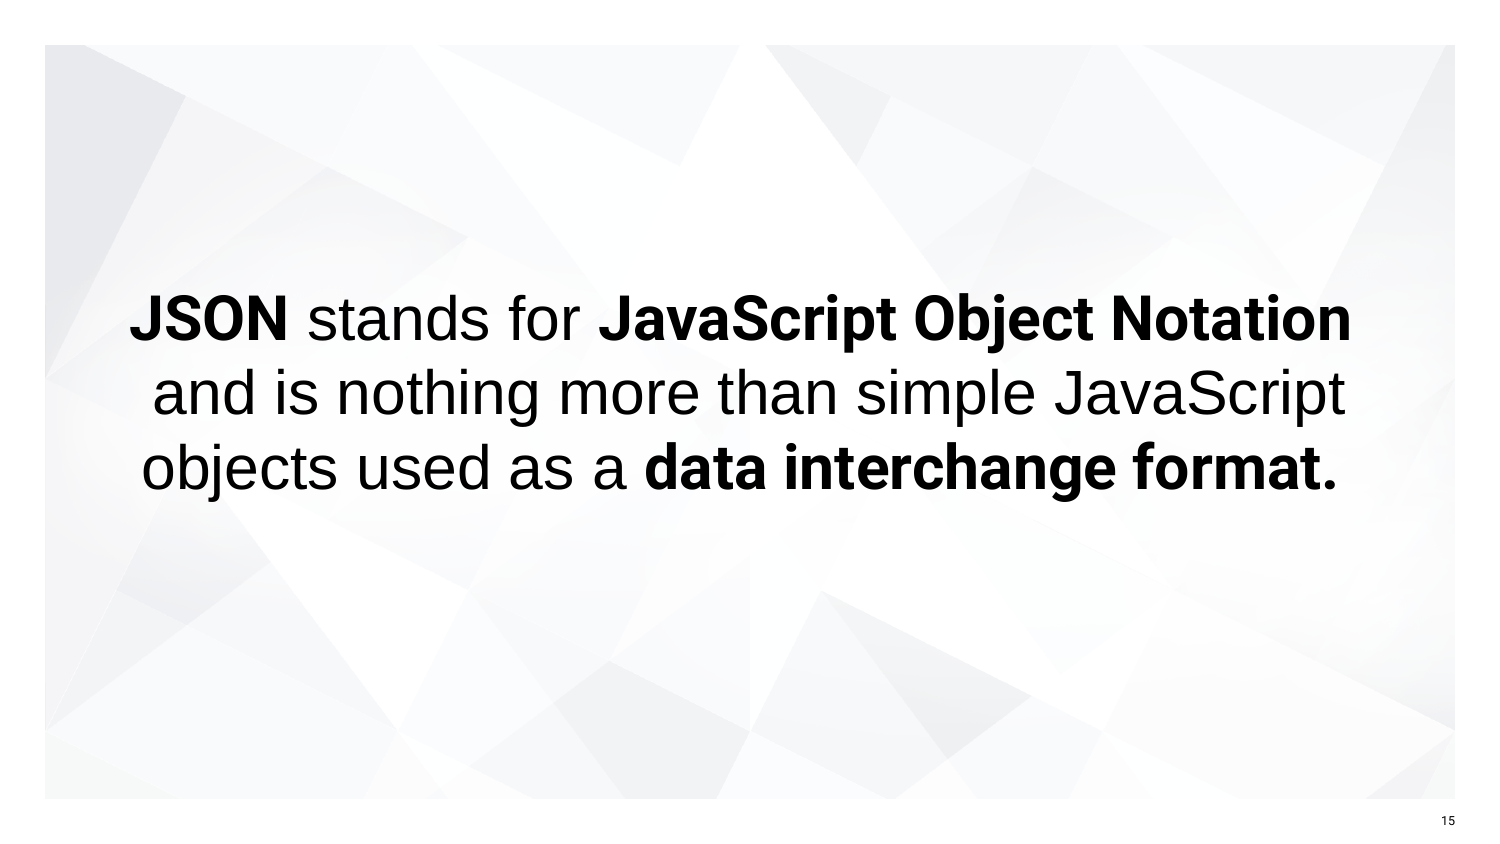

# JSON stands for JavaScript Object Notation and is nothing more than simple JavaScript objects used as a data interchange format.